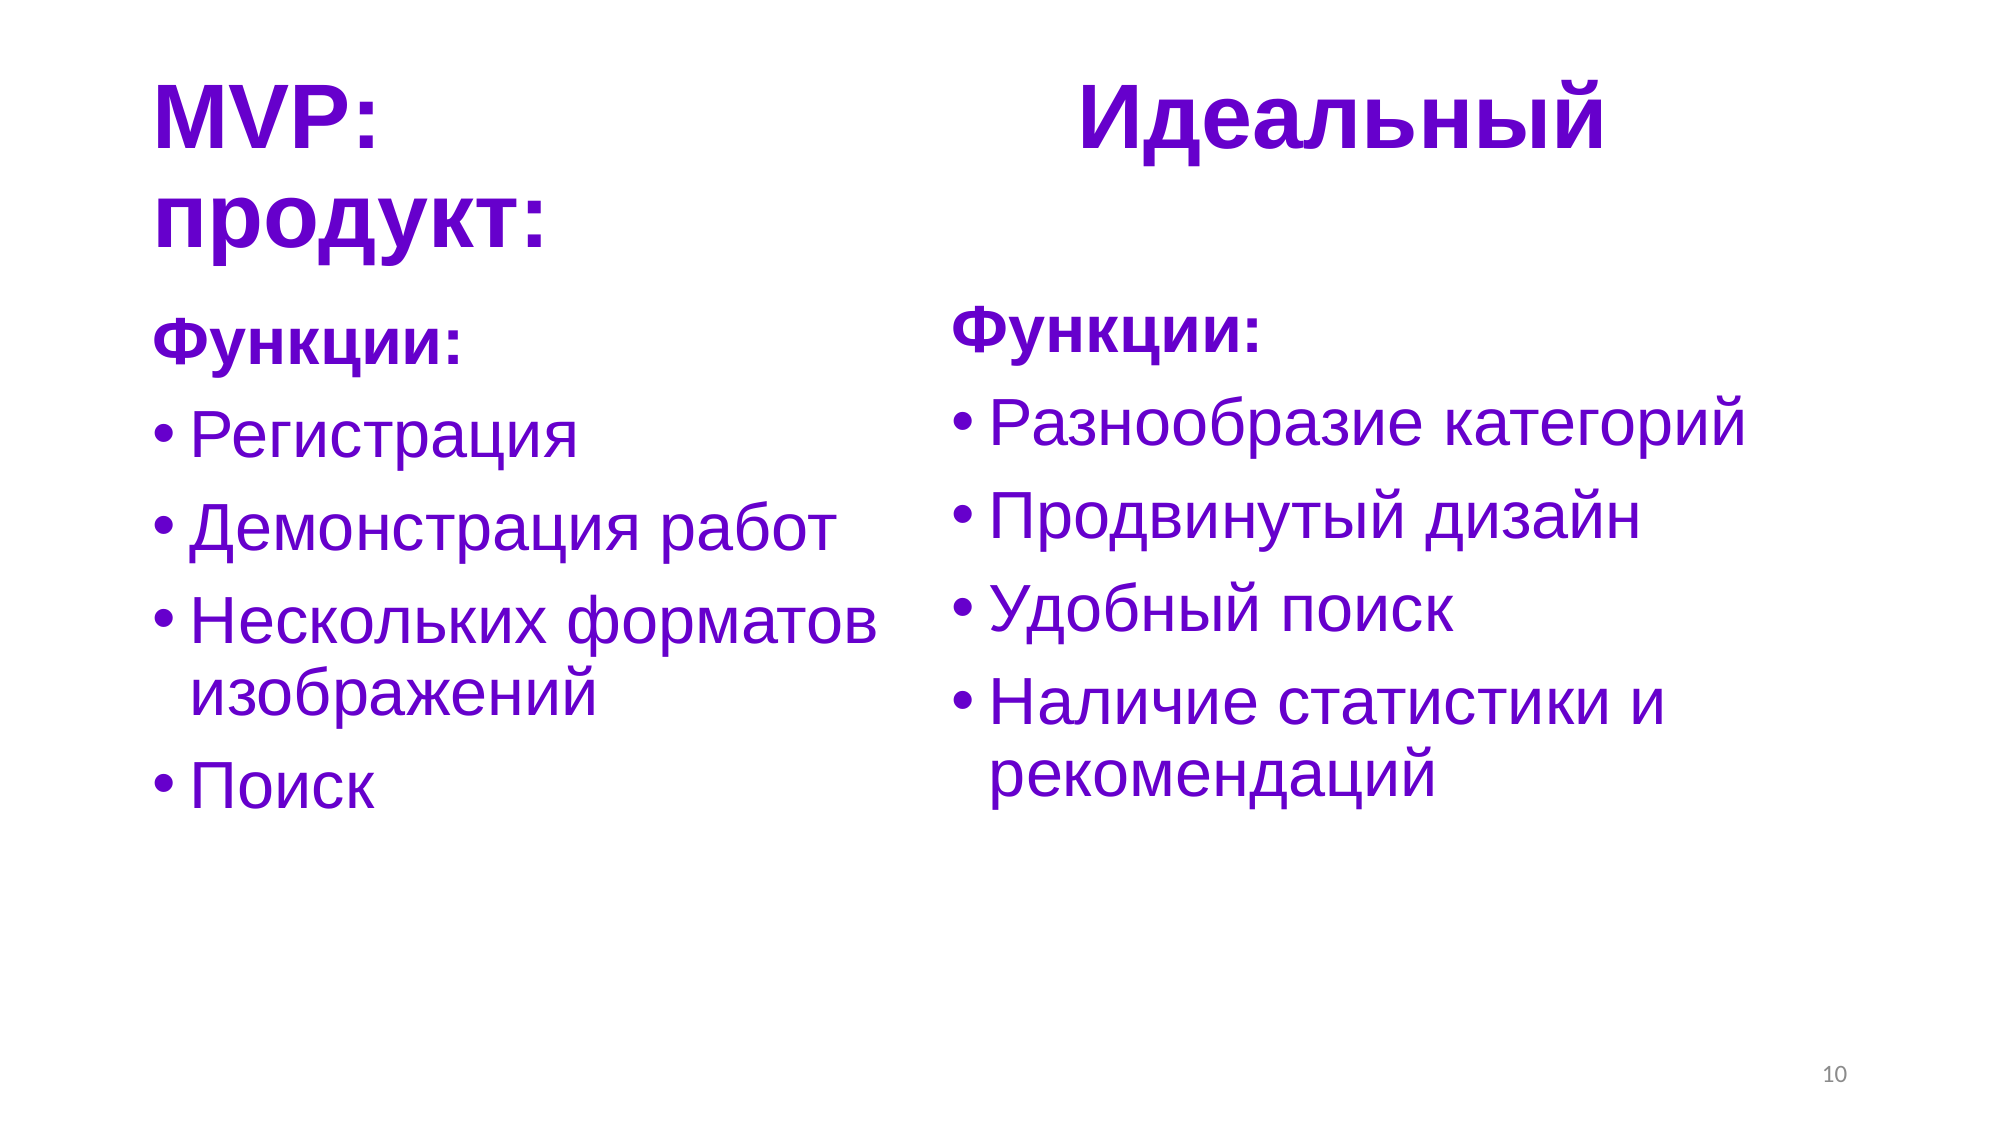

# MVP:   				 Идеальный продукт:
Функции:
Разнообразие категорий
Продвинутый дизайн
Удобный поиск
Наличие статистики и рекомендаций
Функции:
Регистрация
Демонстрация работ
Нескольких форматов изображений
Поиск
10